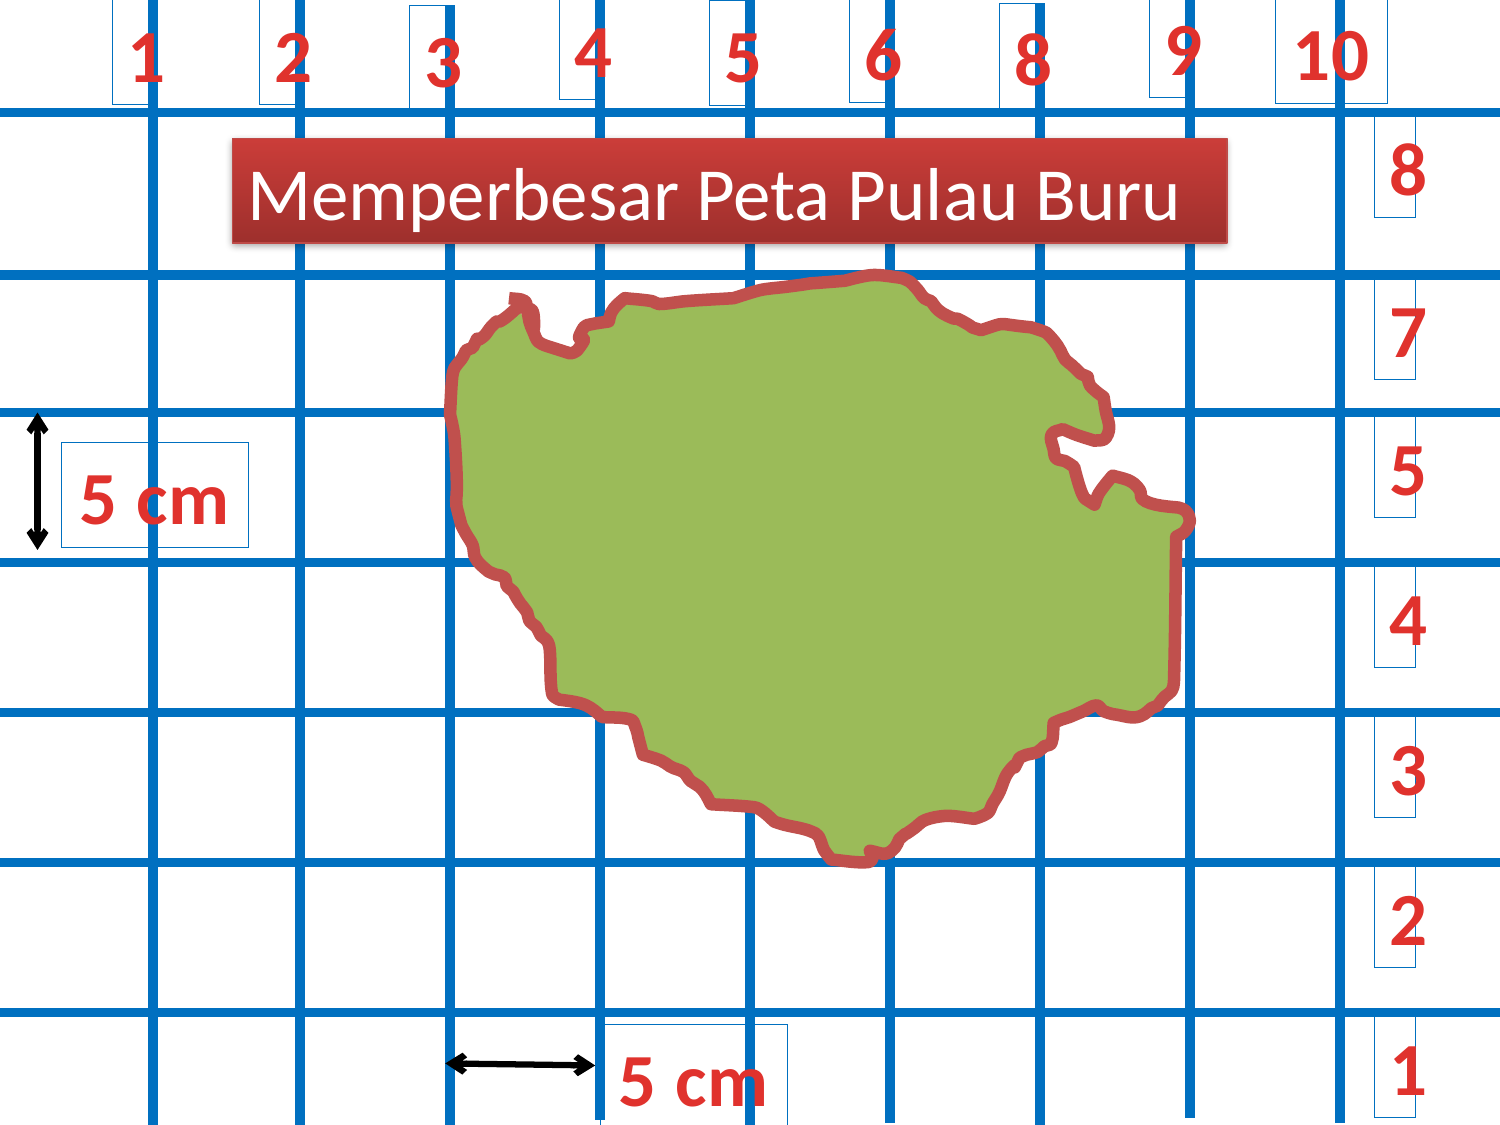

1
2
9
4
6
10
5
8
3
8
Memperbesar Peta Pulau Buru
7

5
5 cm
4
3
2
1
5 cm